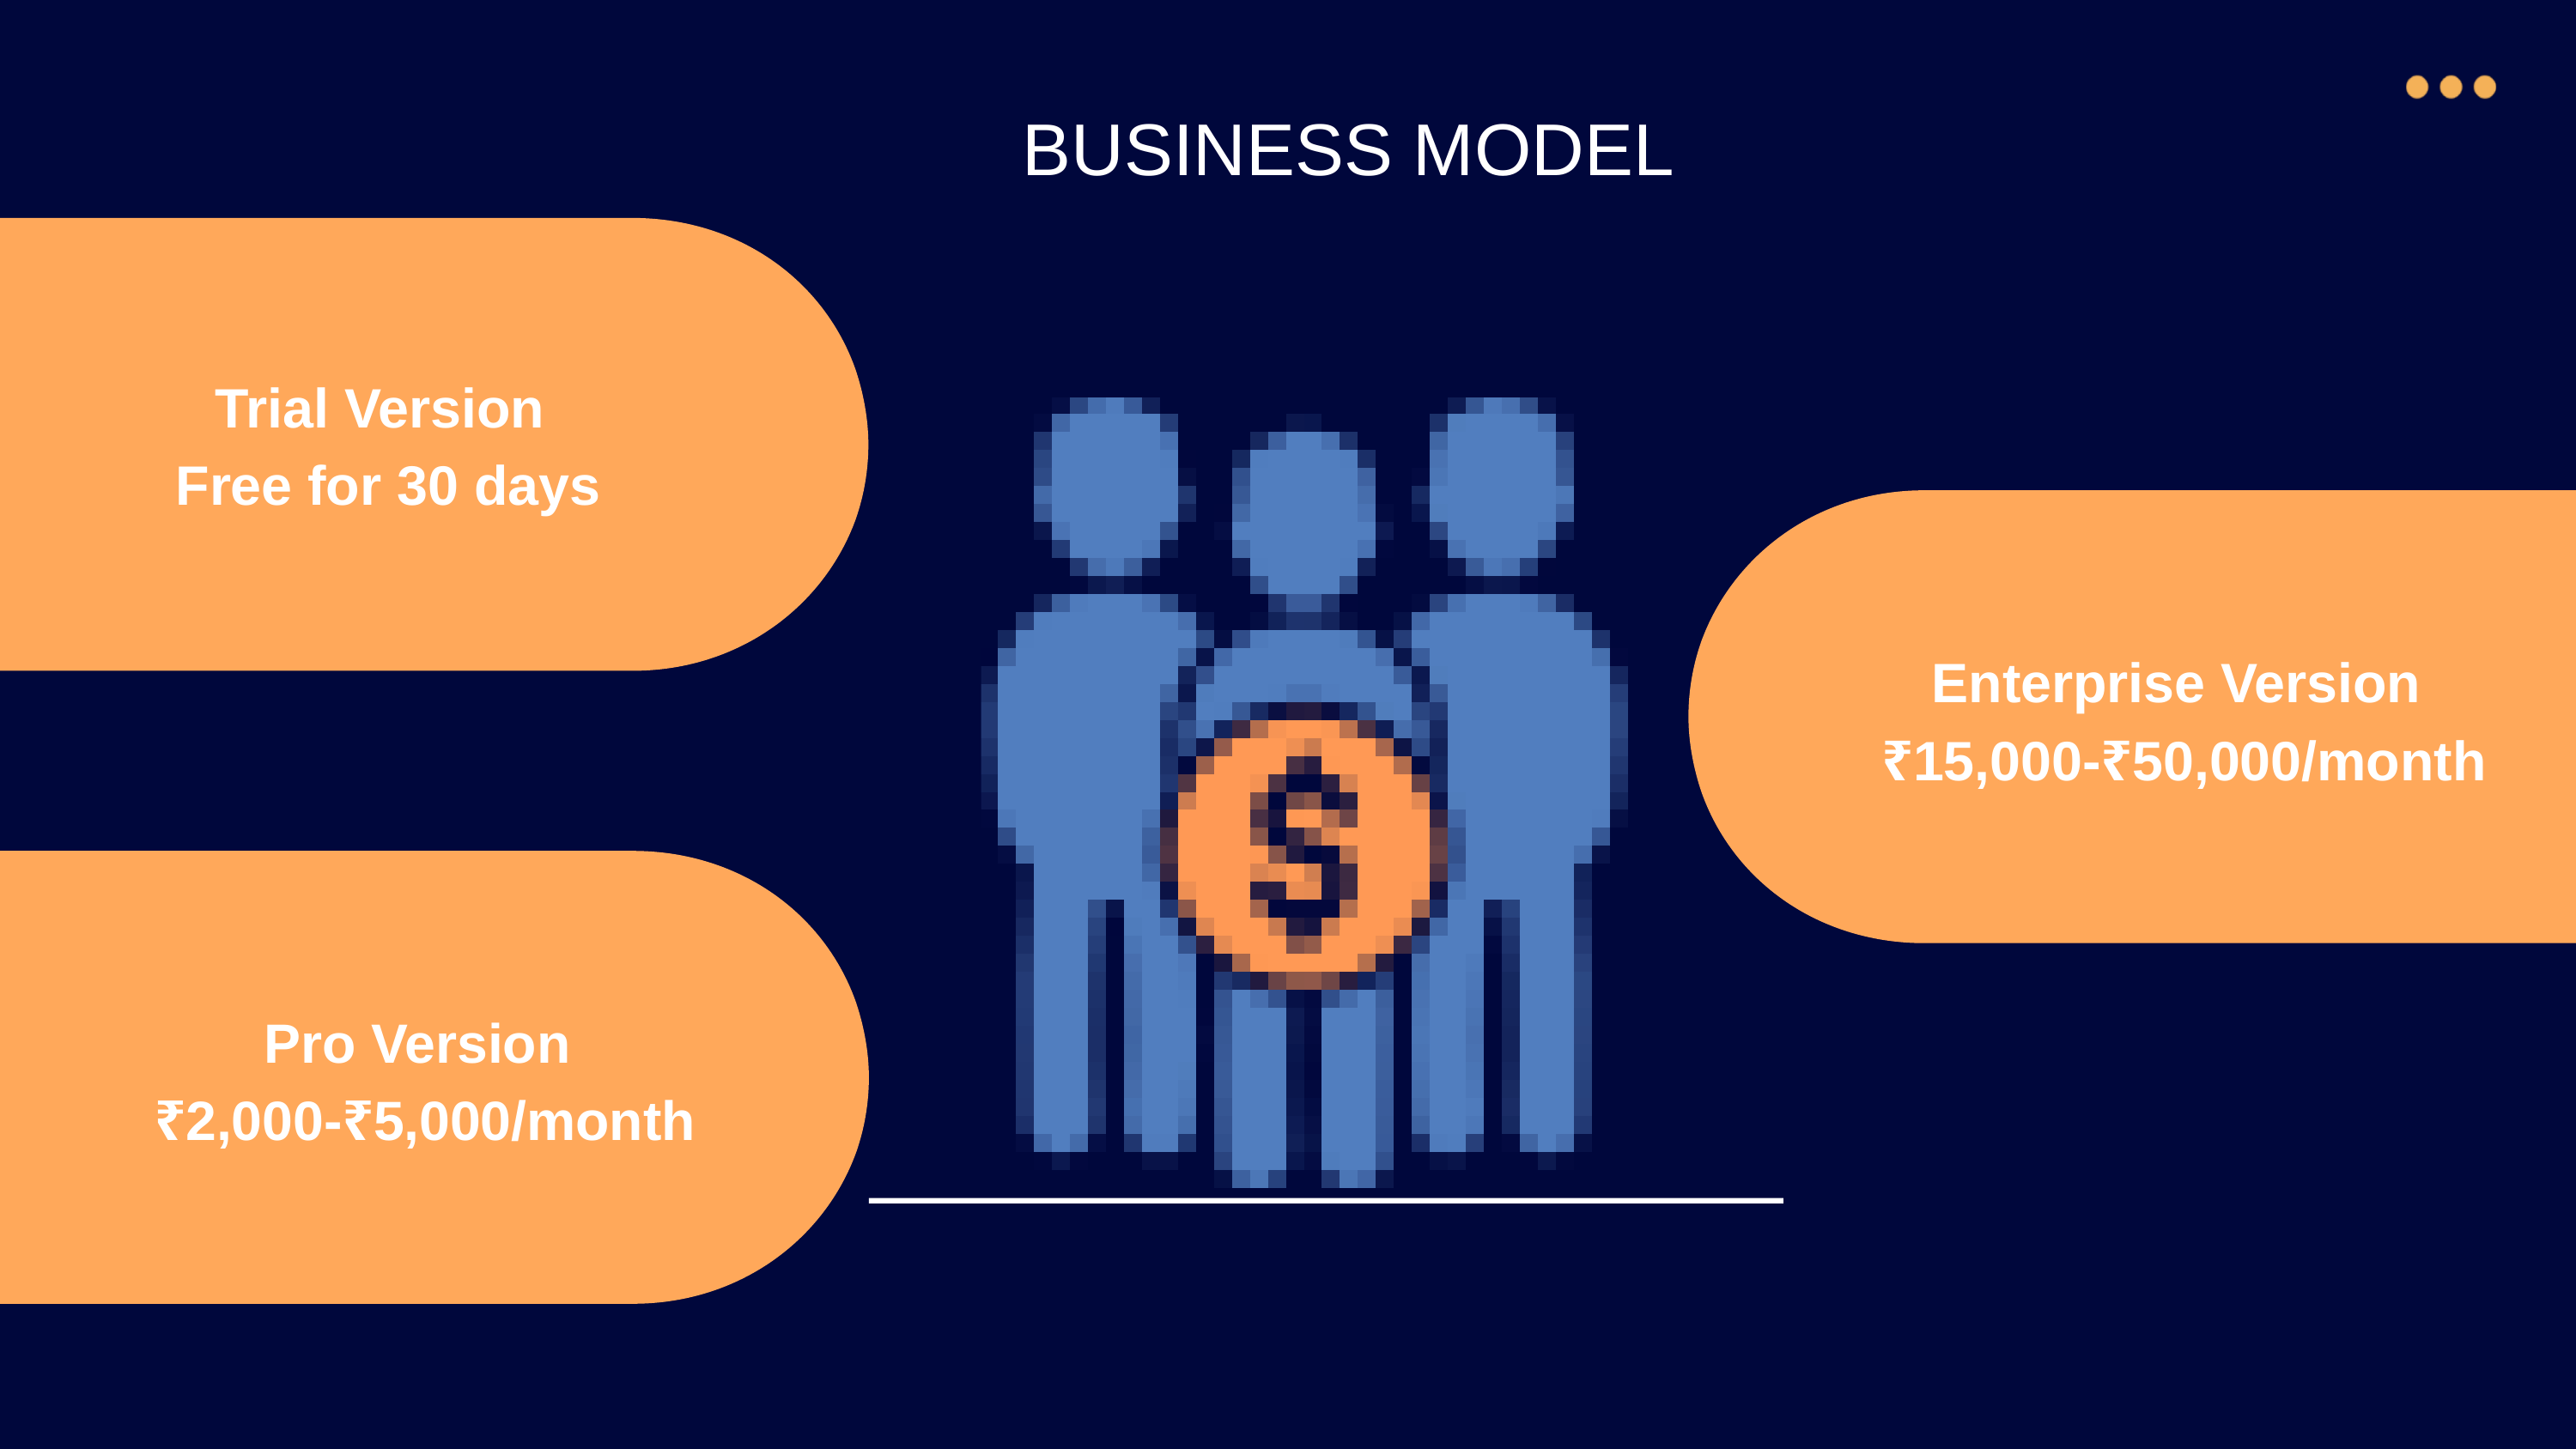

BUSINESS MODEL

Trial Version
Free for 30 days

Enterprise Version
₹15,000-₹50,000/month
Pro Version
₹2,000-₹5,000/month